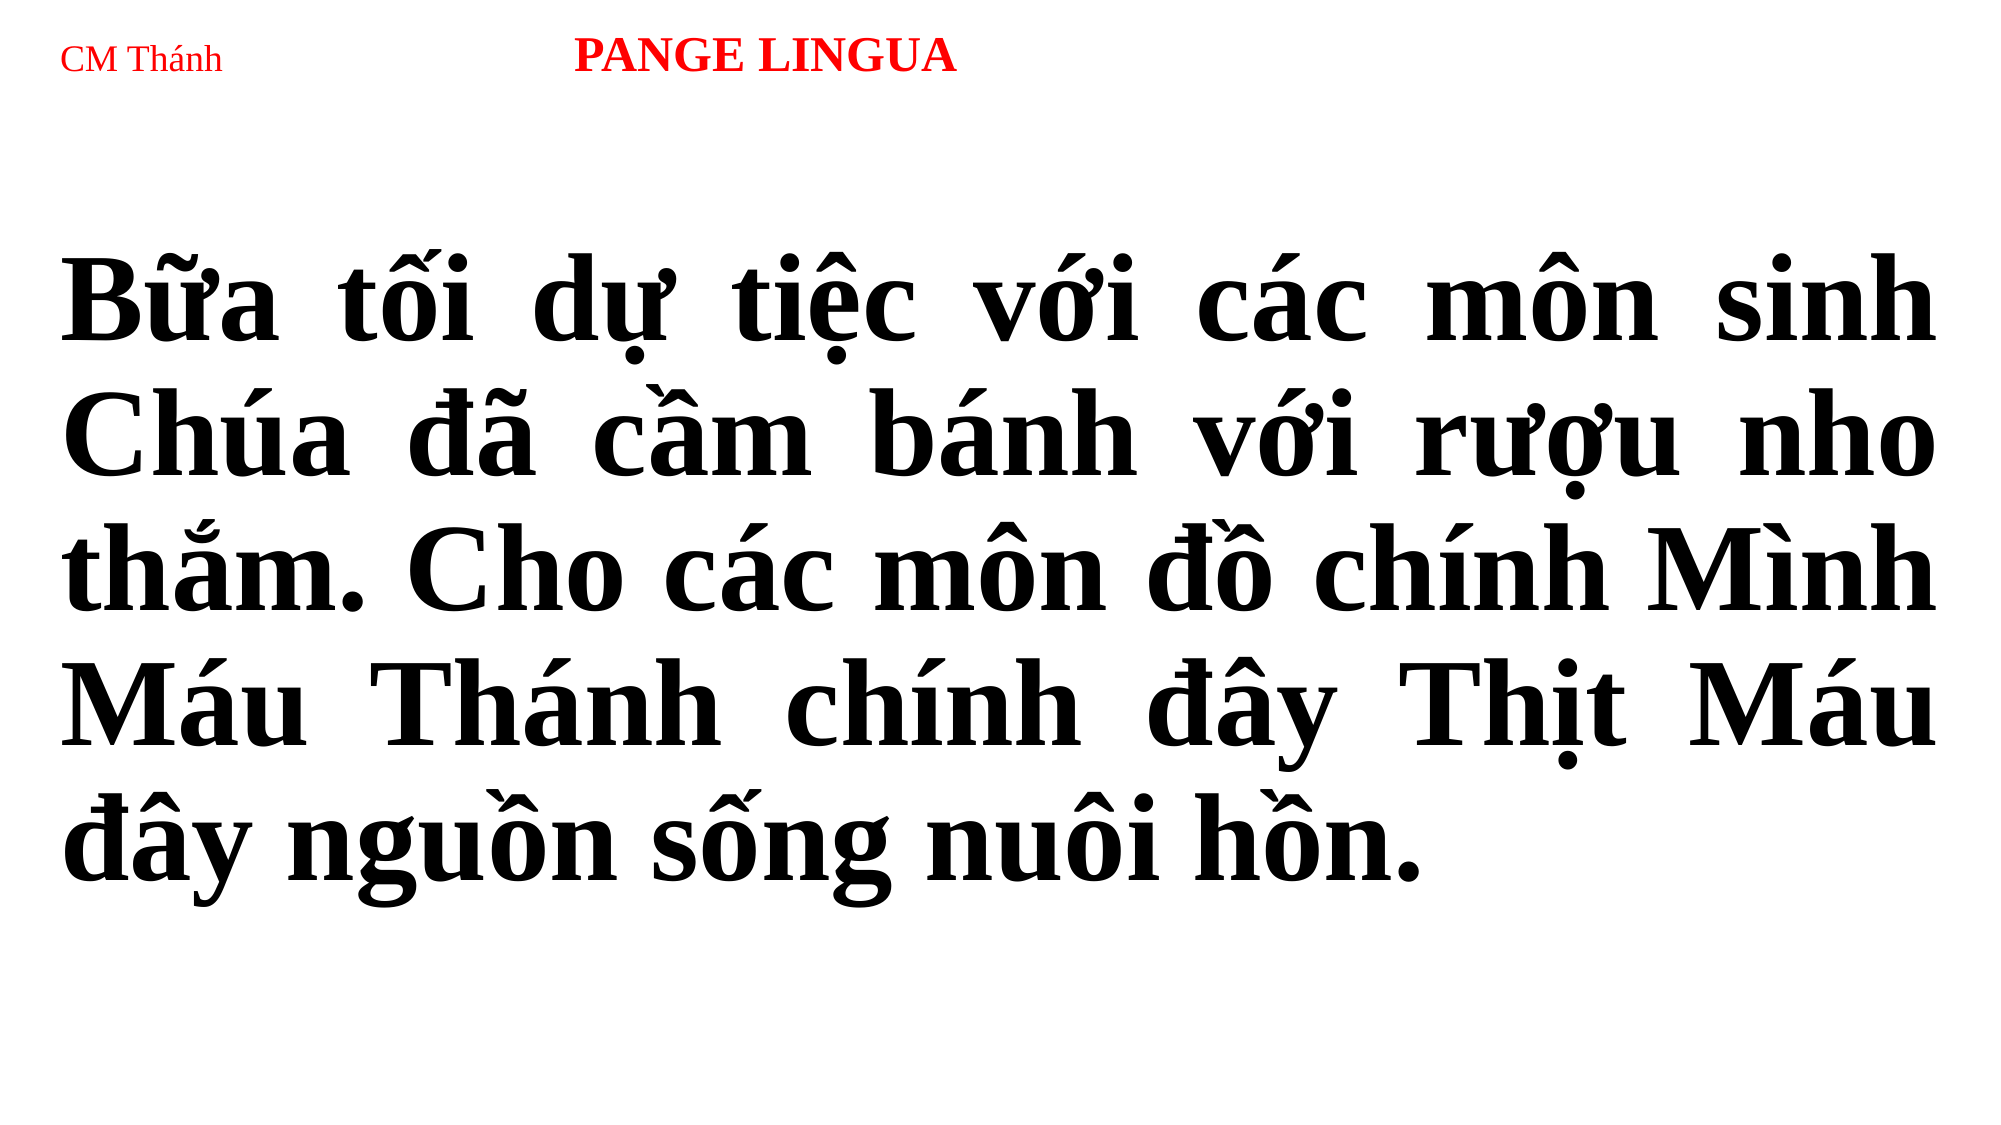

# CM Thánh                                     PANGE LINGUA
Bữa tối dự tiệc với các môn sinh Chúa đã cầm bánh với rượu nho thắm. Cho các môn đồ chính Mình Máu Thánh chính đây Thịt Máu đây nguồn sống nuôi hồn.